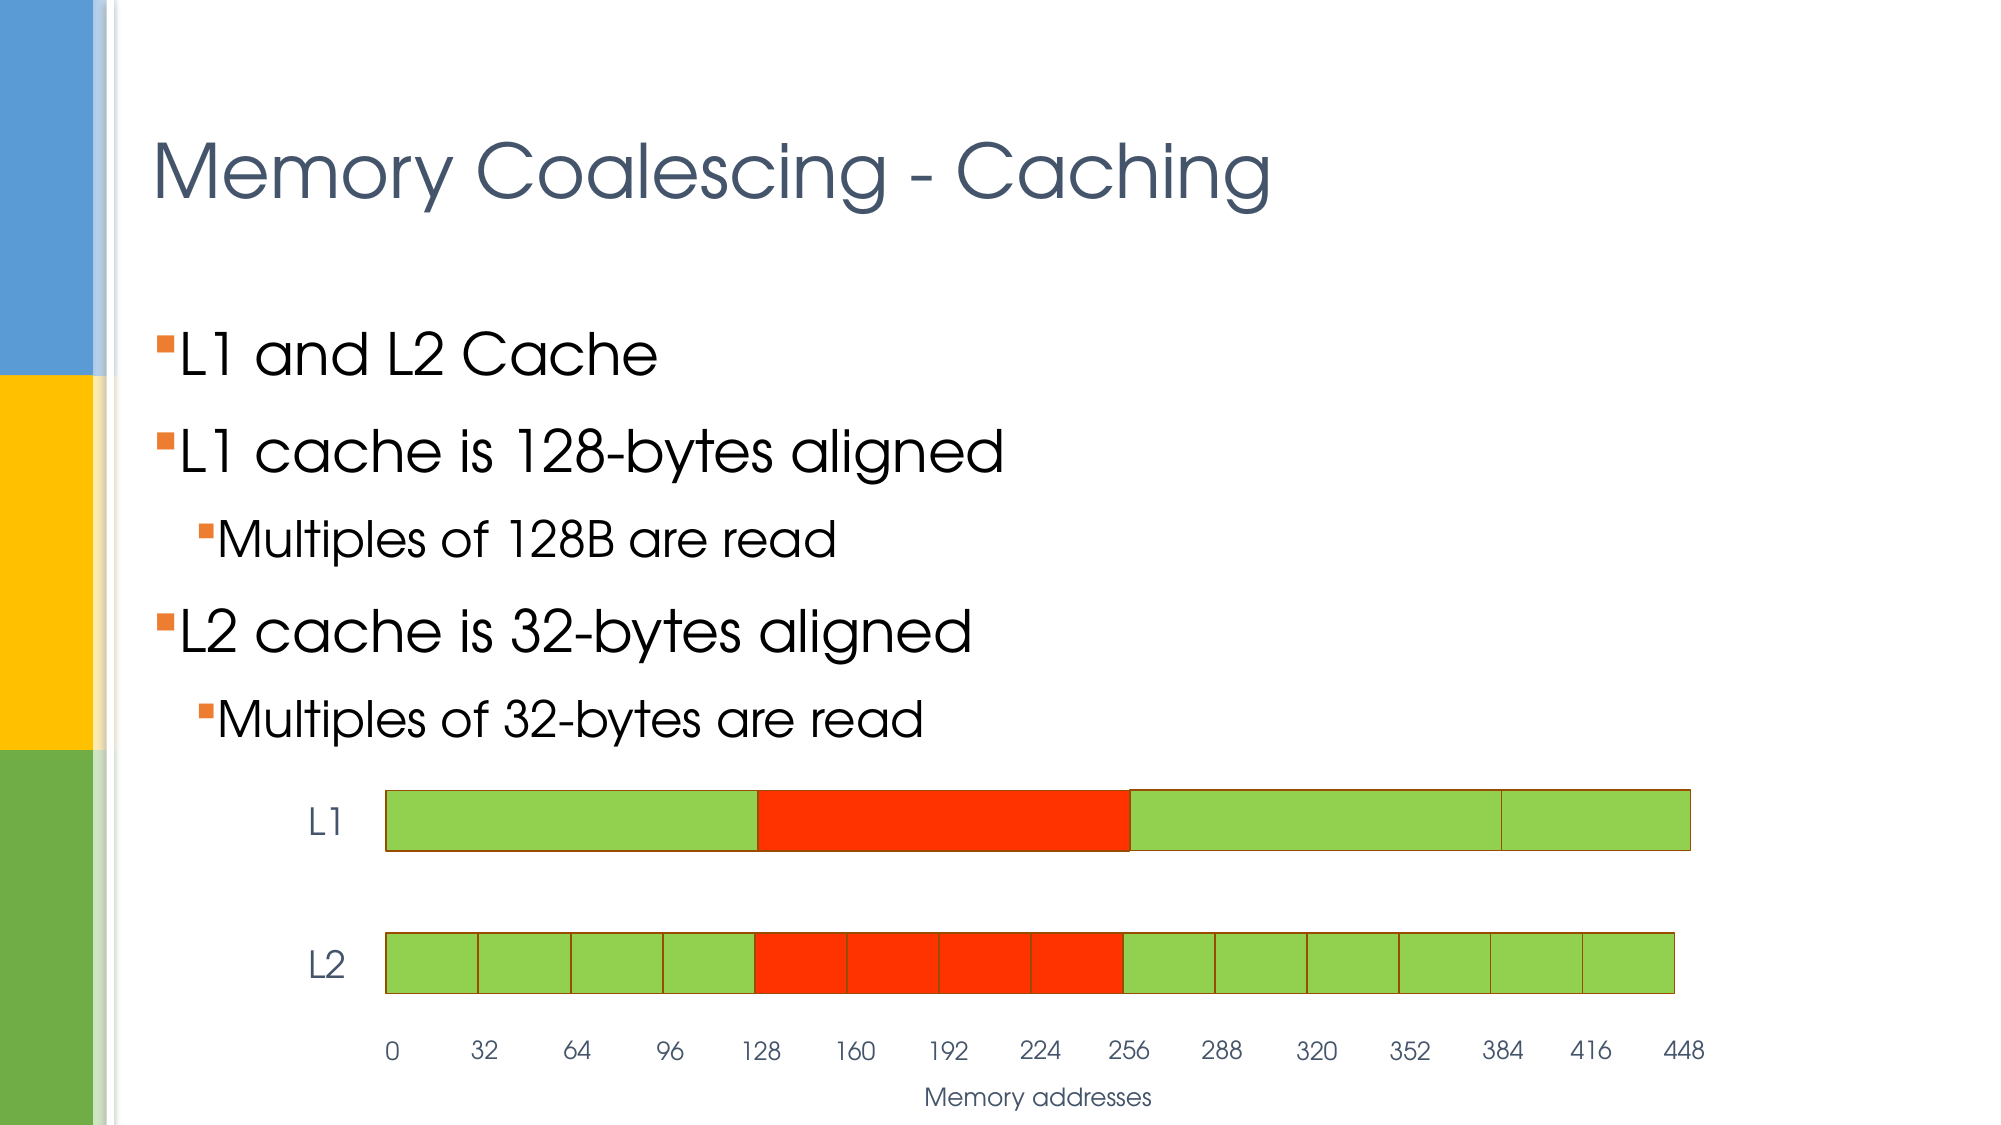

# Memory Coalescing - Caching
L1 and L2 Cache
L1 cache is 128-bytes aligned
Multiples of 128B are read
L2 cache is 32-bytes aligned
Multiples of 32-bytes are read
L1

L2

224
256
288
384
416
448
32
64
96
128
160
192
320
352
0
Memory addresses